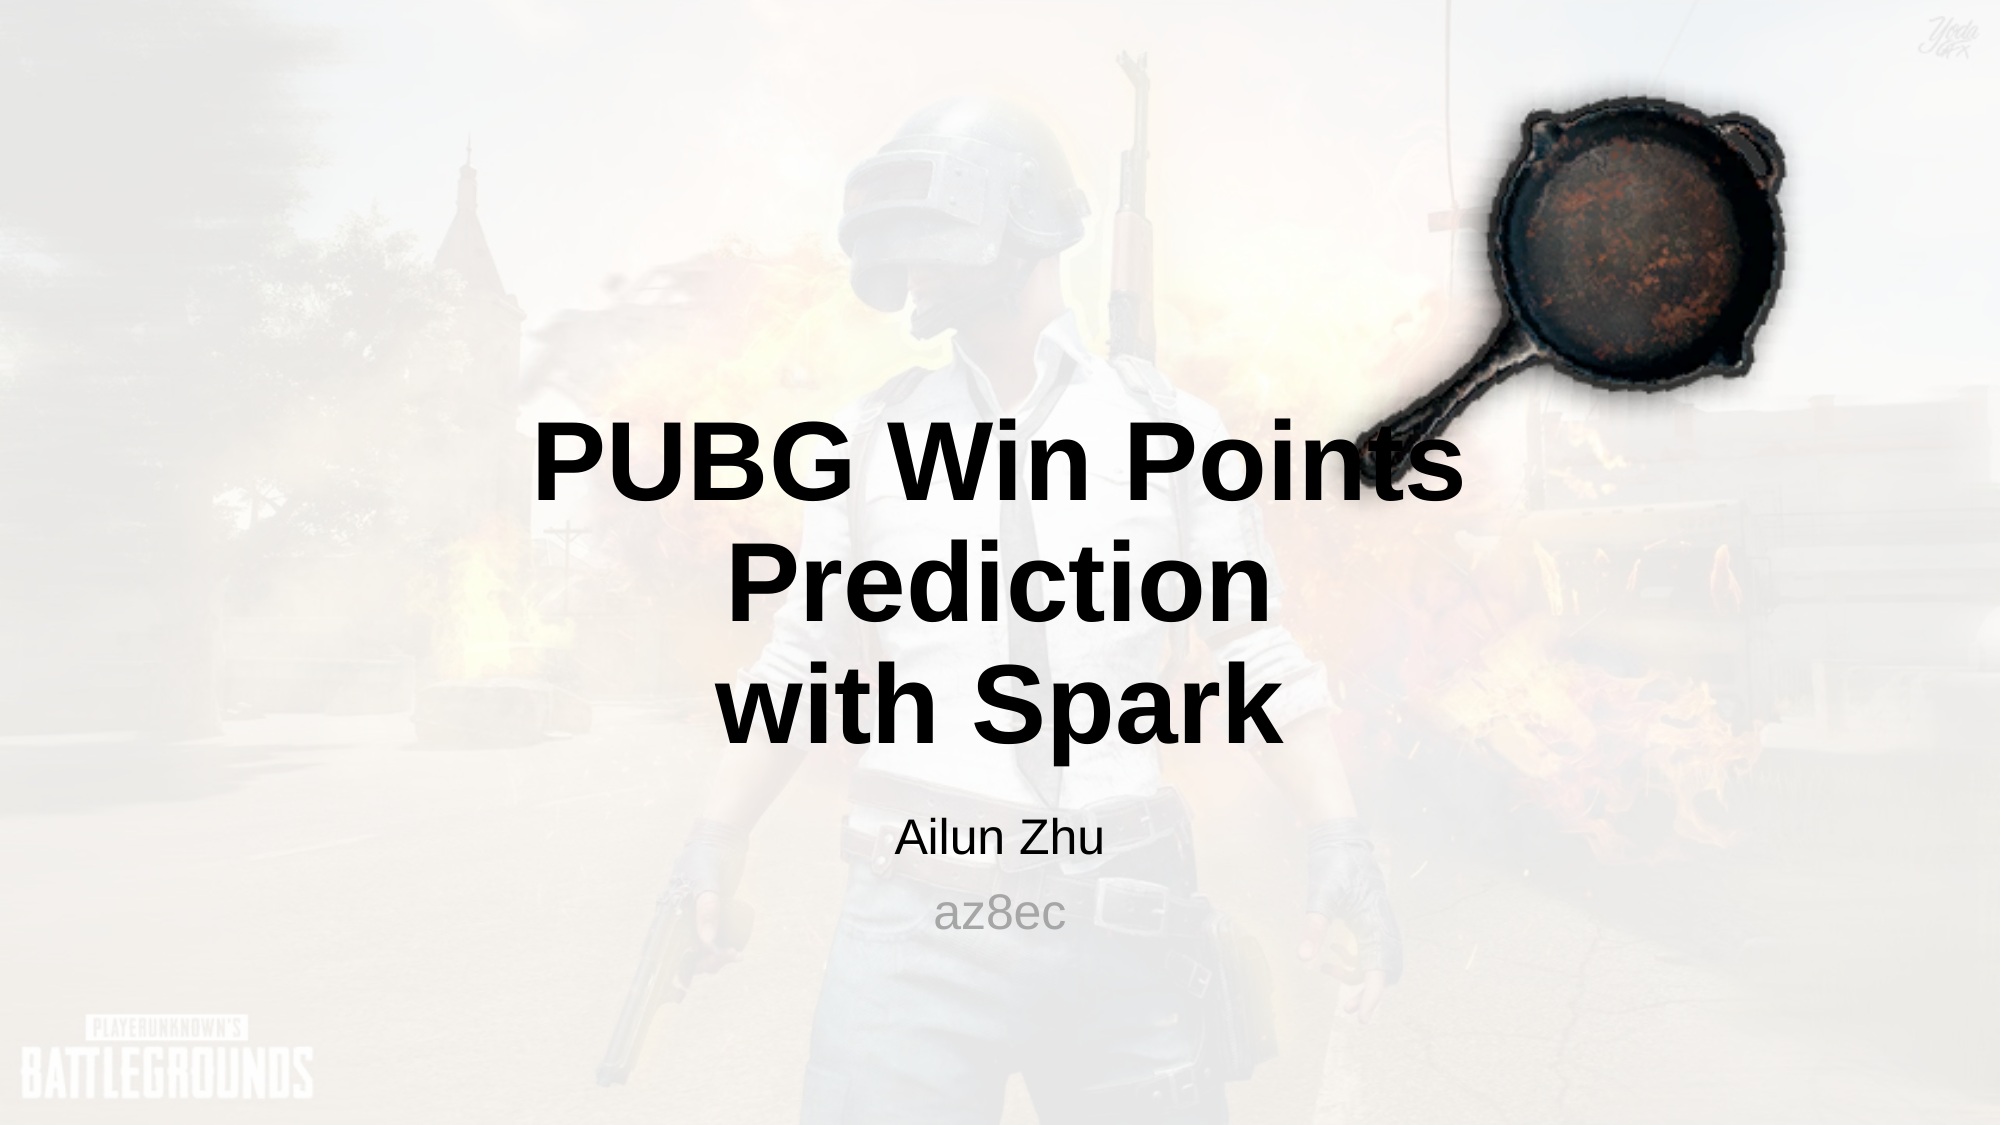

# PUBG Win Points Prediction with Spark
Ailun Zhu
az8ec